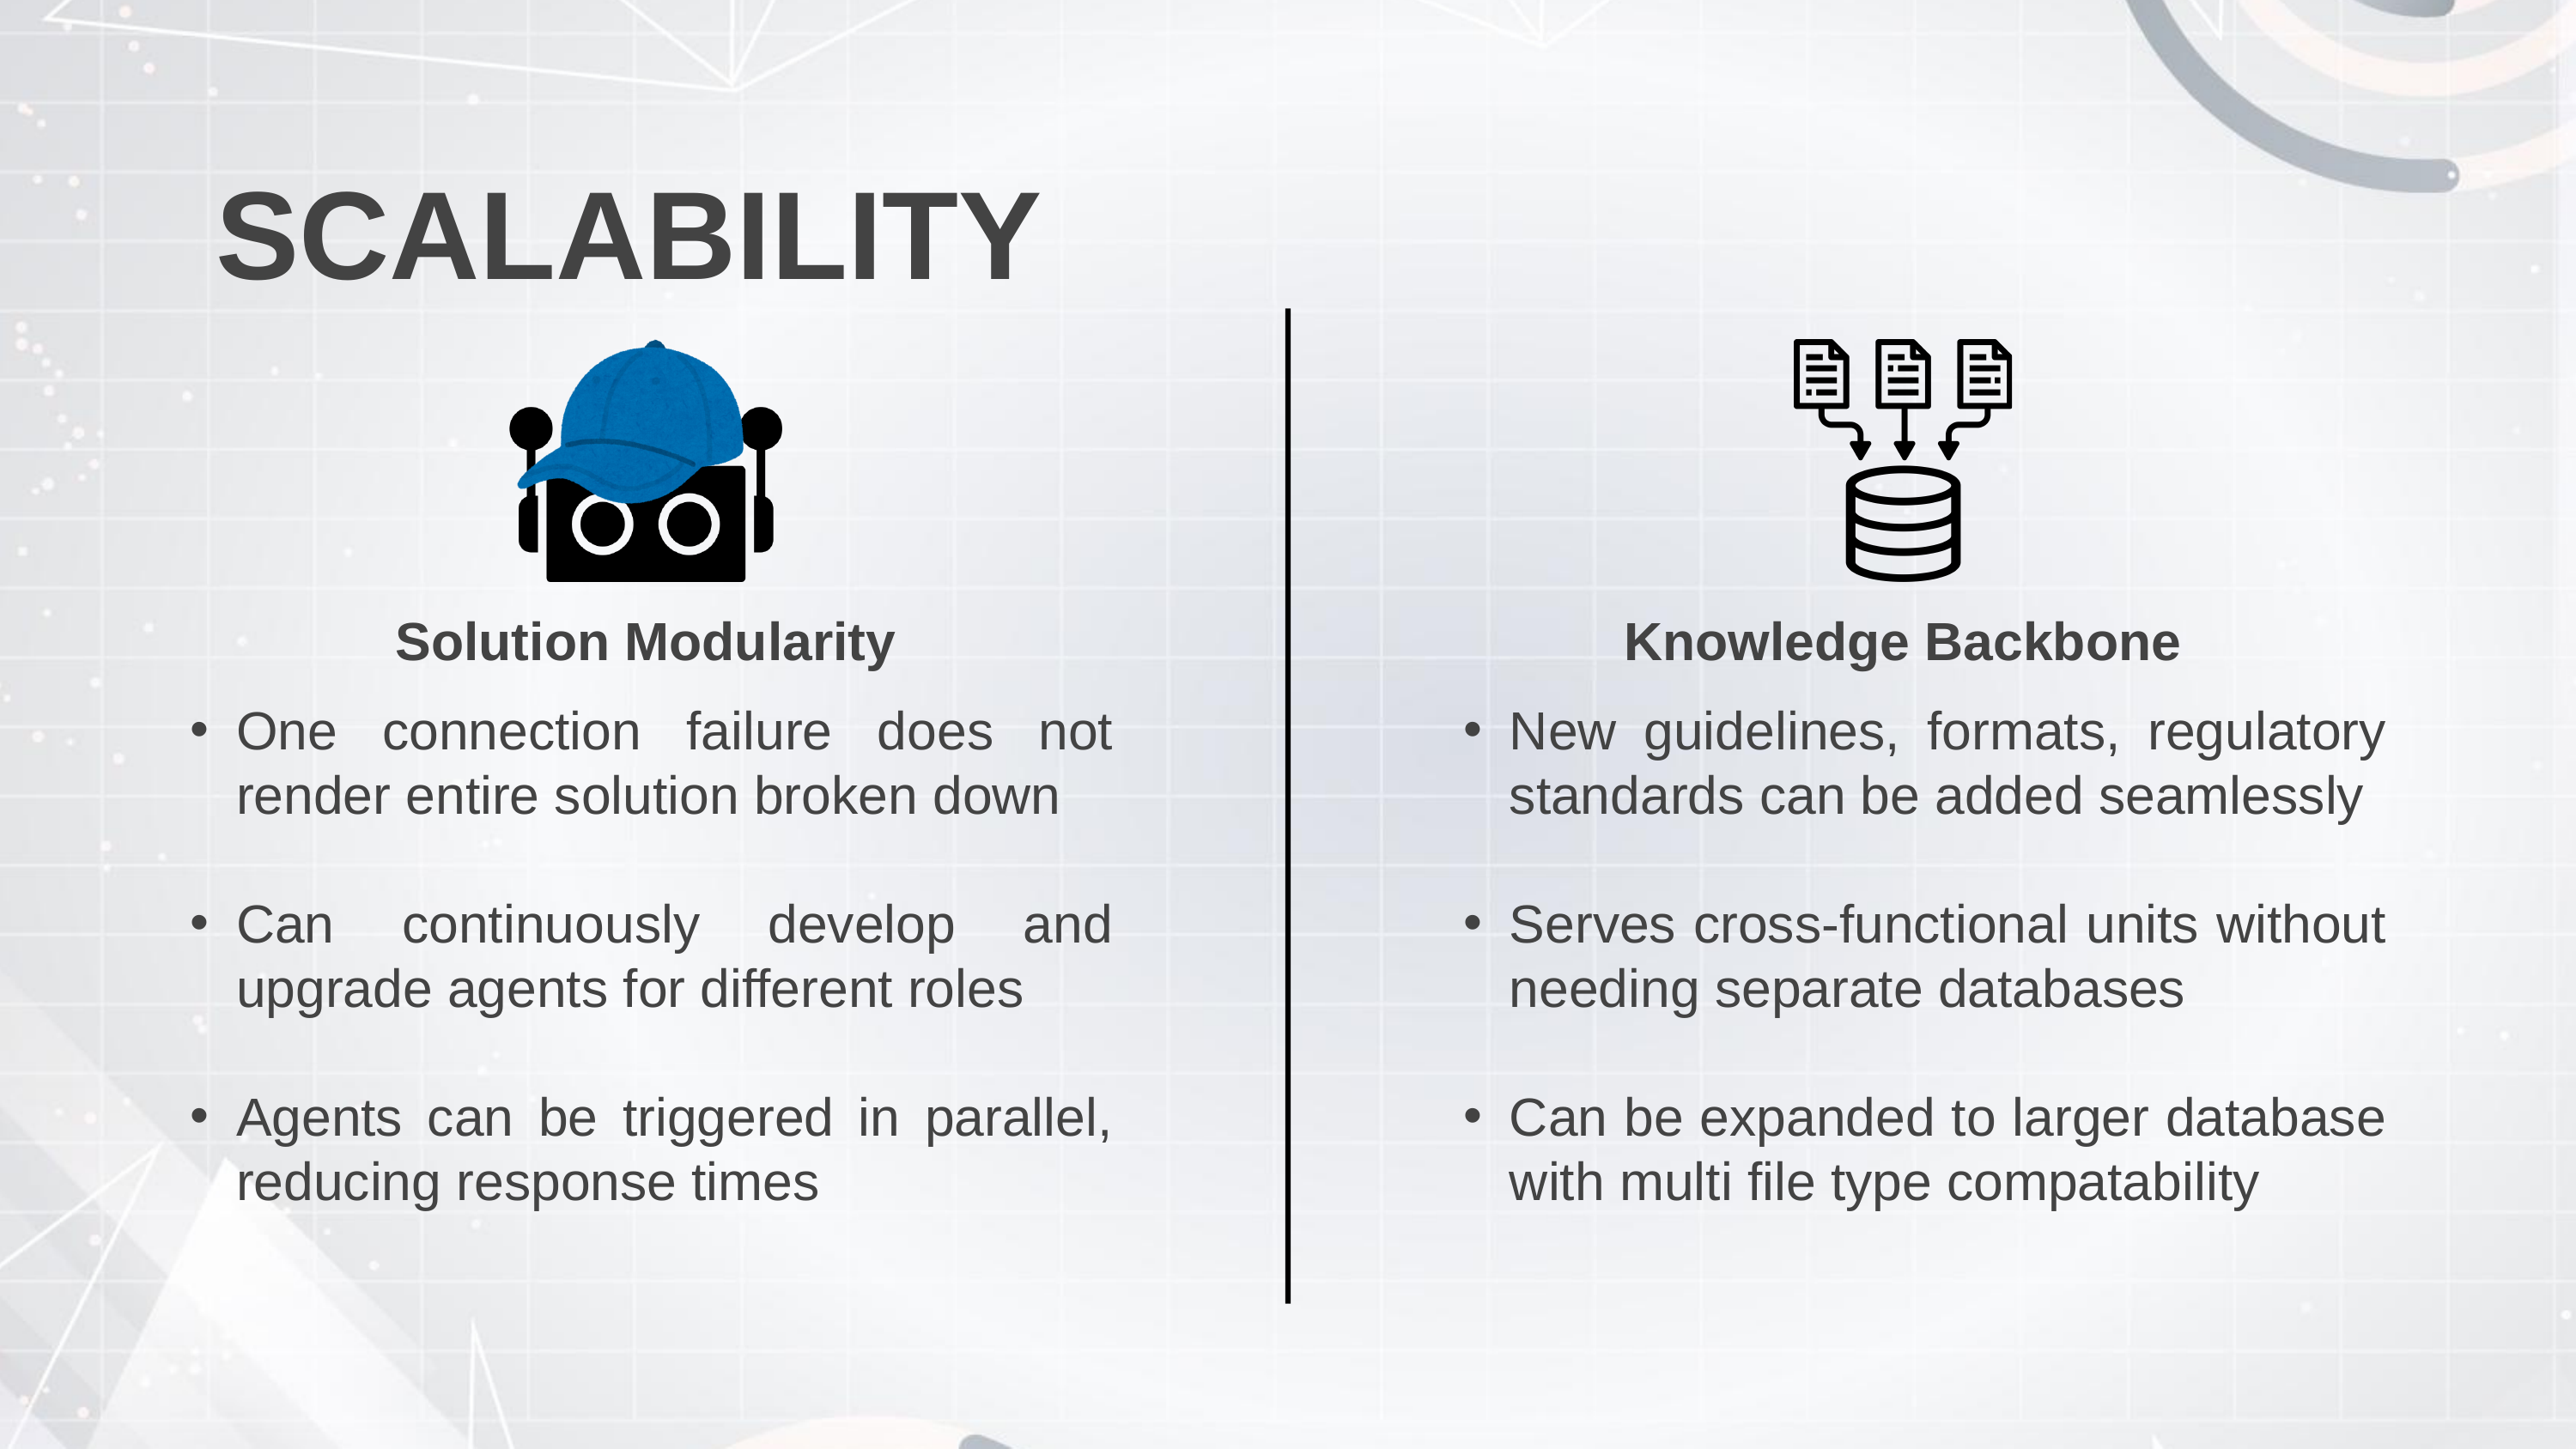

SCALABILITY

Solution Modularity
Knowledge Backbone
One connection failure does not render entire solution broken down

Can continuously develop and upgrade agents for different roles

Agents can be triggered in parallel, reducing response times
New guidelines, formats, regulatory standards can be added seamlessly

Serves cross-functional units without needing separate databases

Can be expanded to larger database with multi file type compatability